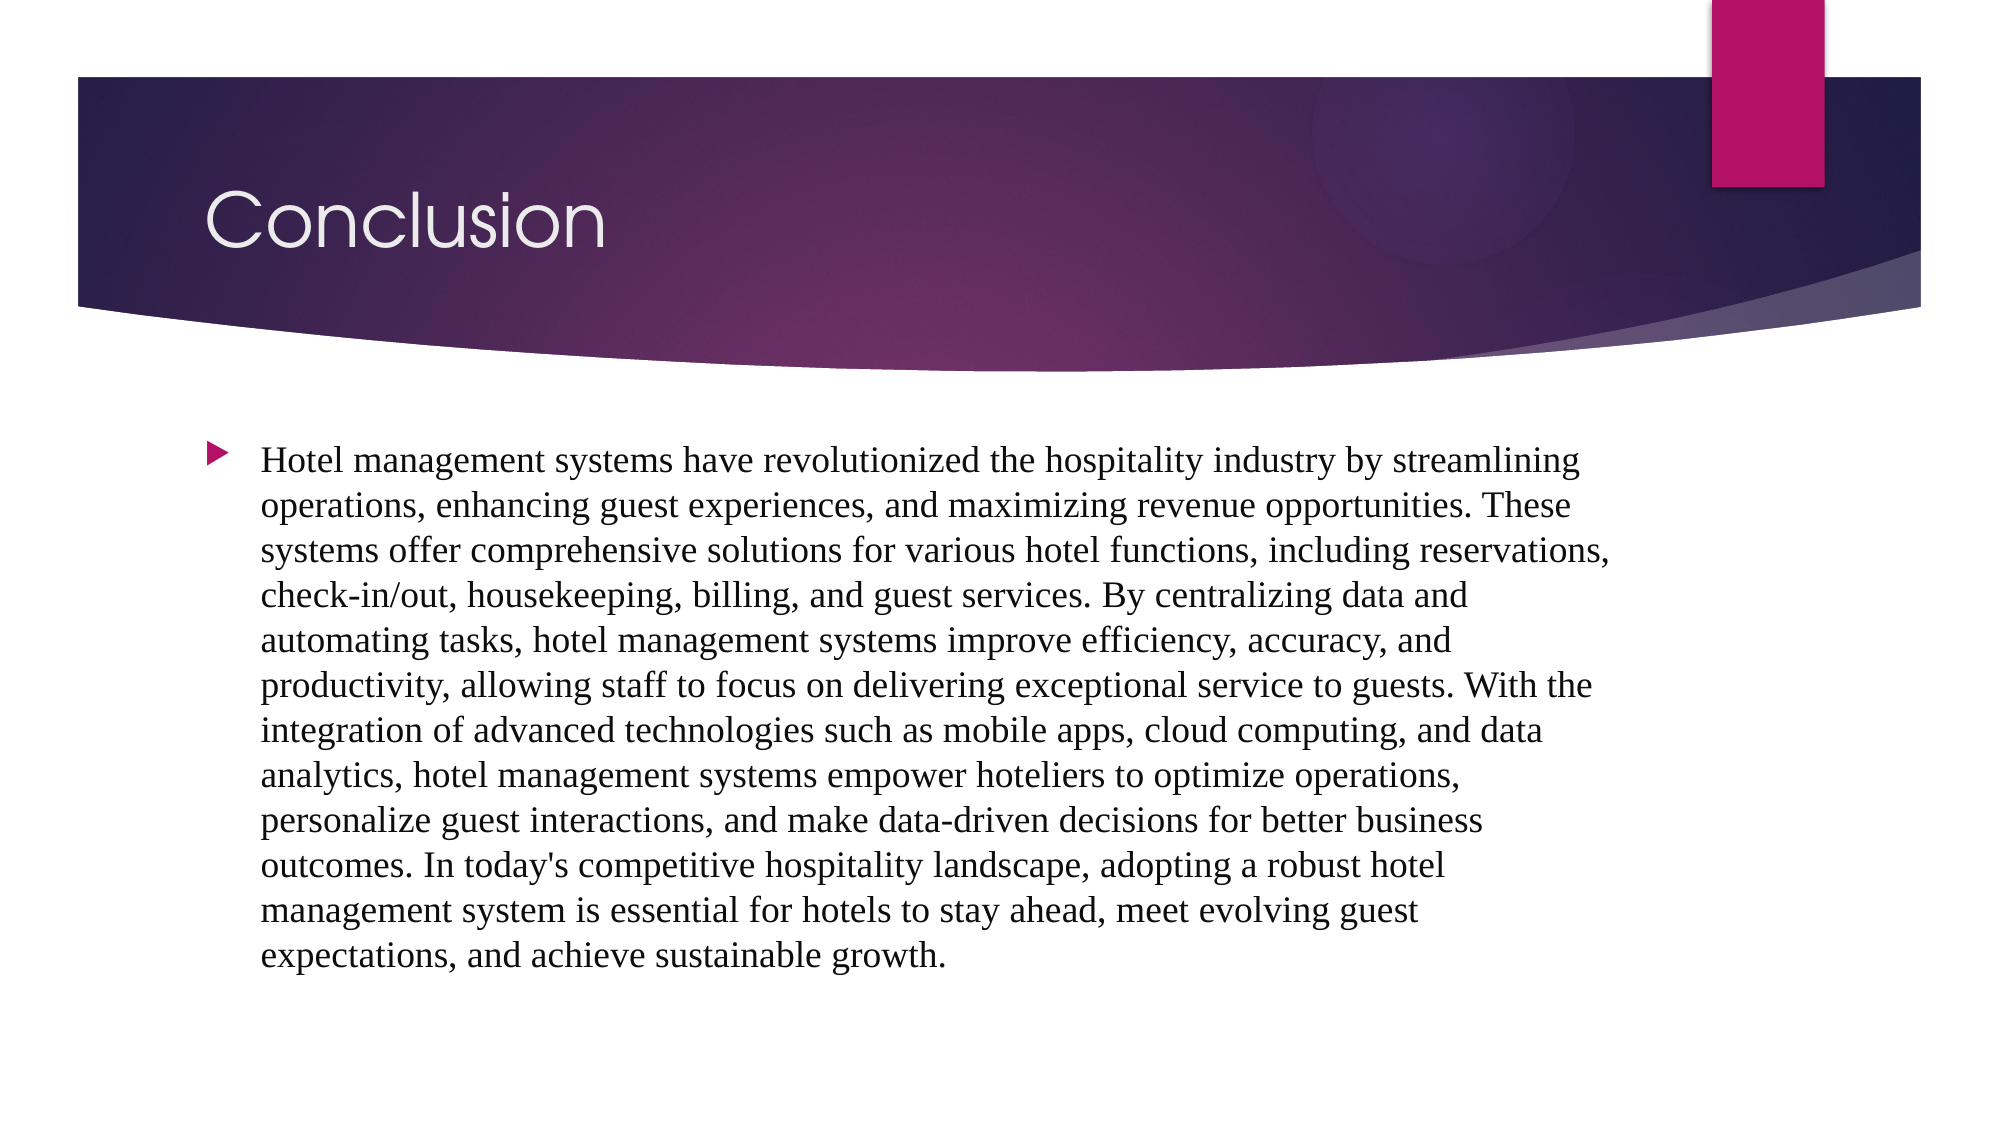

# Conclusion
Hotel management systems have revolutionized the hospitality industry by streamlining operations, enhancing guest experiences, and maximizing revenue opportunities. These systems offer comprehensive solutions for various hotel functions, including reservations, check-in/out, housekeeping, billing, and guest services. By centralizing data and automating tasks, hotel management systems improve efficiency, accuracy, and productivity, allowing staff to focus on delivering exceptional service to guests. With the integration of advanced technologies such as mobile apps, cloud computing, and data analytics, hotel management systems empower hoteliers to optimize operations, personalize guest interactions, and make data-driven decisions for better business outcomes. In today's competitive hospitality landscape, adopting a robust hotel management system is essential for hotels to stay ahead, meet evolving guest expectations, and achieve sustainable growth.